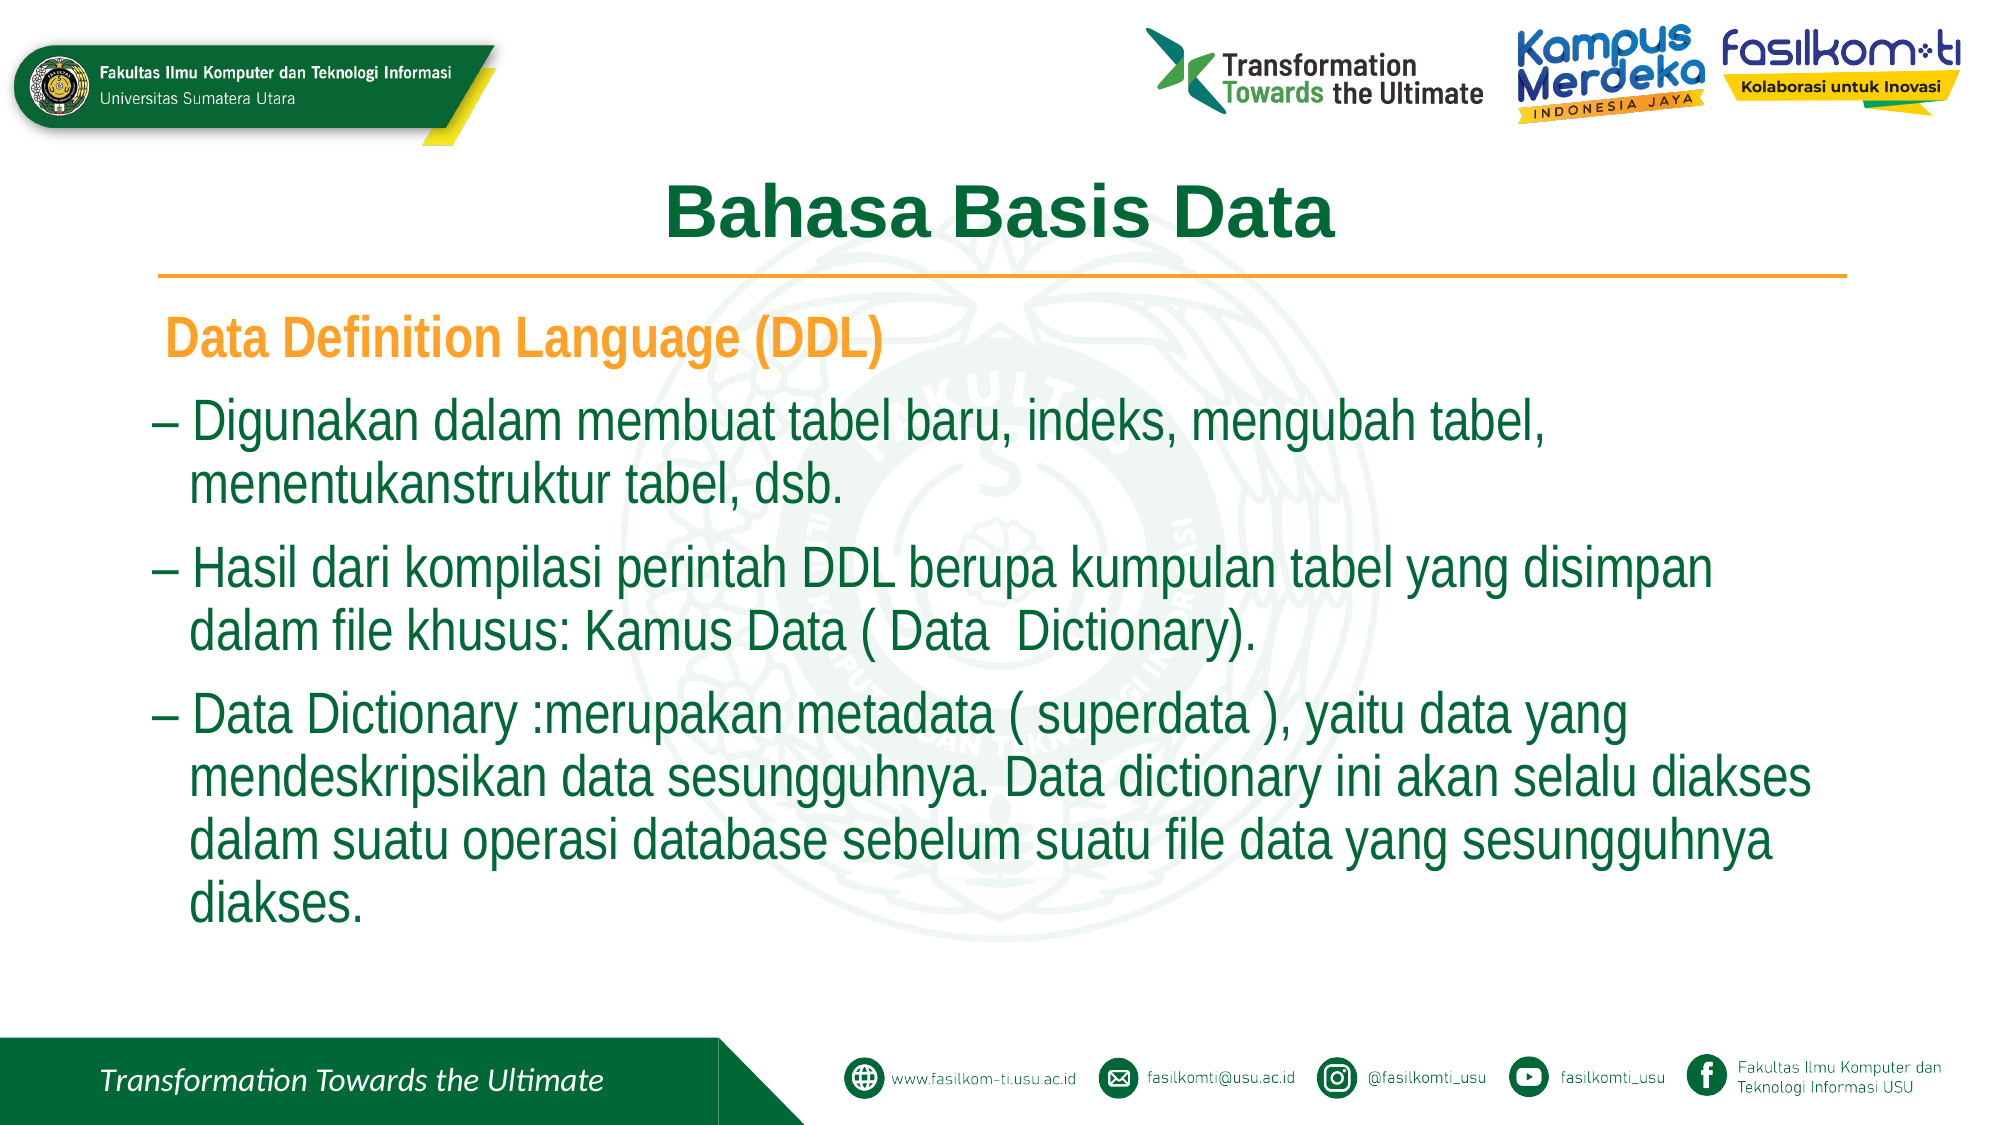

# Bahasa Basis Data
 Data Definition Language (DDL)
– Digunakan dalam membuat tabel baru, indeks, mengubah tabel,  menentukanstruktur tabel, dsb.
– Hasil dari kompilasi perintah DDL berupa kumpulan tabel yang disimpan dalam file khusus: Kamus Data ( Data  Dictionary).
– Data Dictionary :merupakan metadata ( superdata ), yaitu data yang mendeskripsikan data sesungguhnya. Data dictionary ini akan selalu diakses dalam suatu operasi database sebelum suatu file data yang sesungguhnya  diakses.